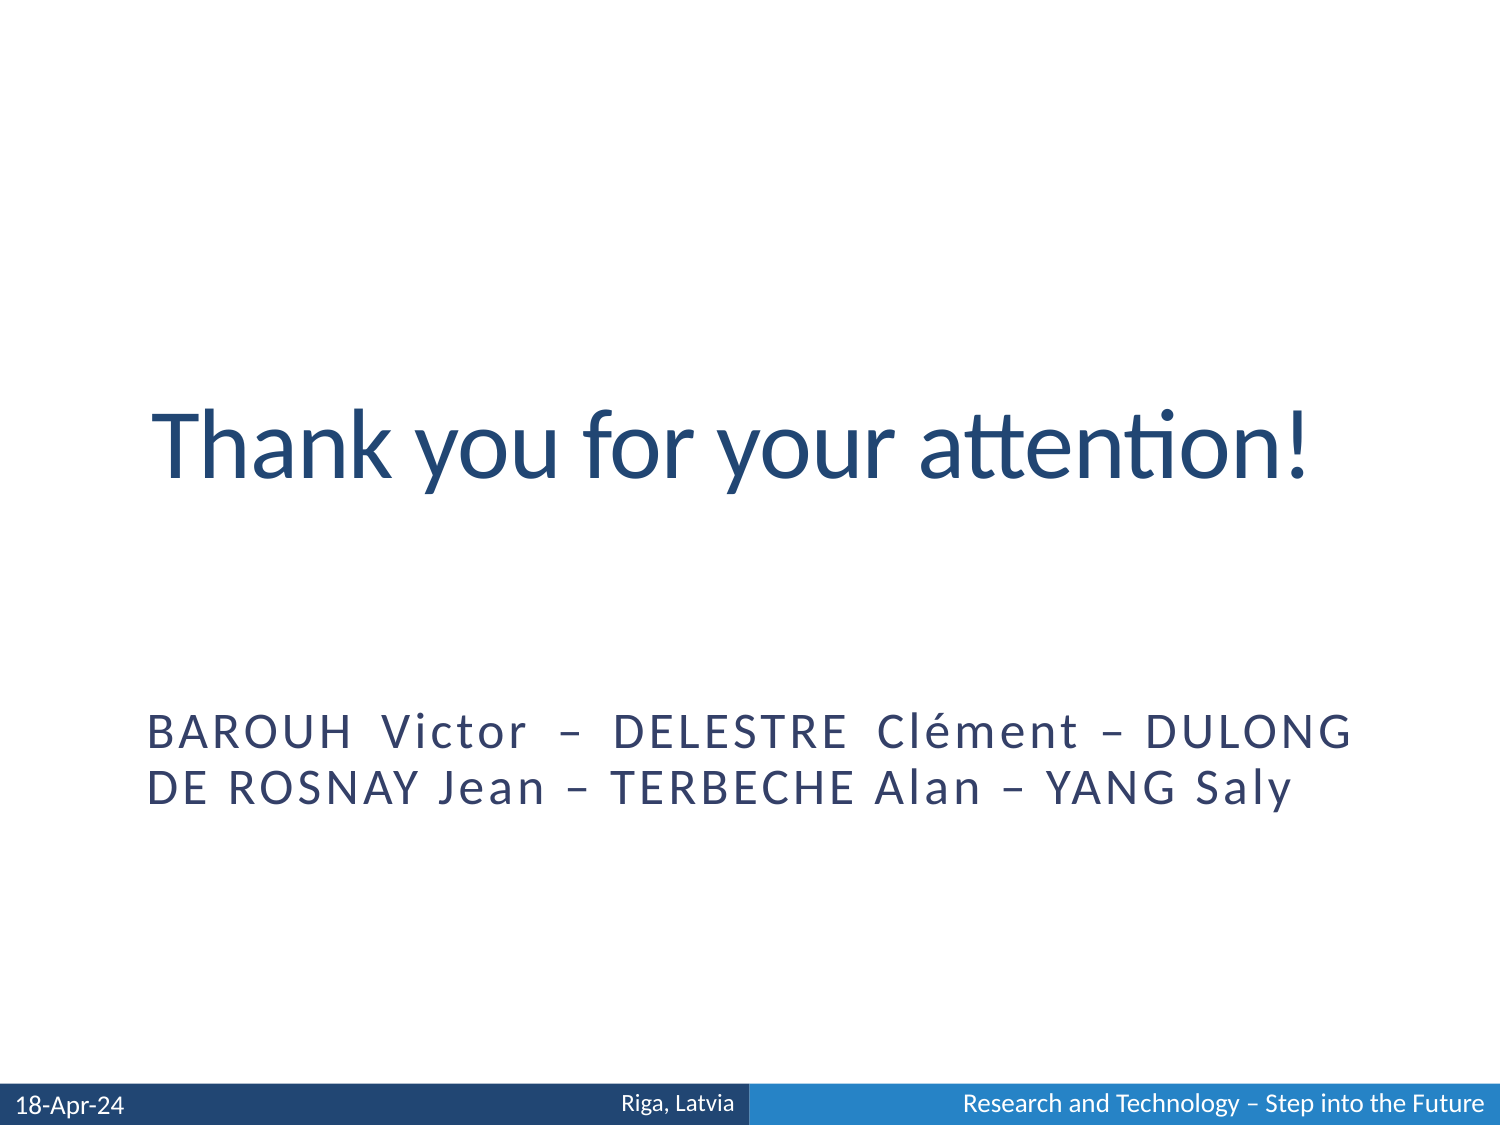

# Thank you for your attention!
BAROUH Victor – DELESTRE Clément – DULONG DE ROSNAY Jean – TERBECHE Alan – YANG Saly

18-Apr-24